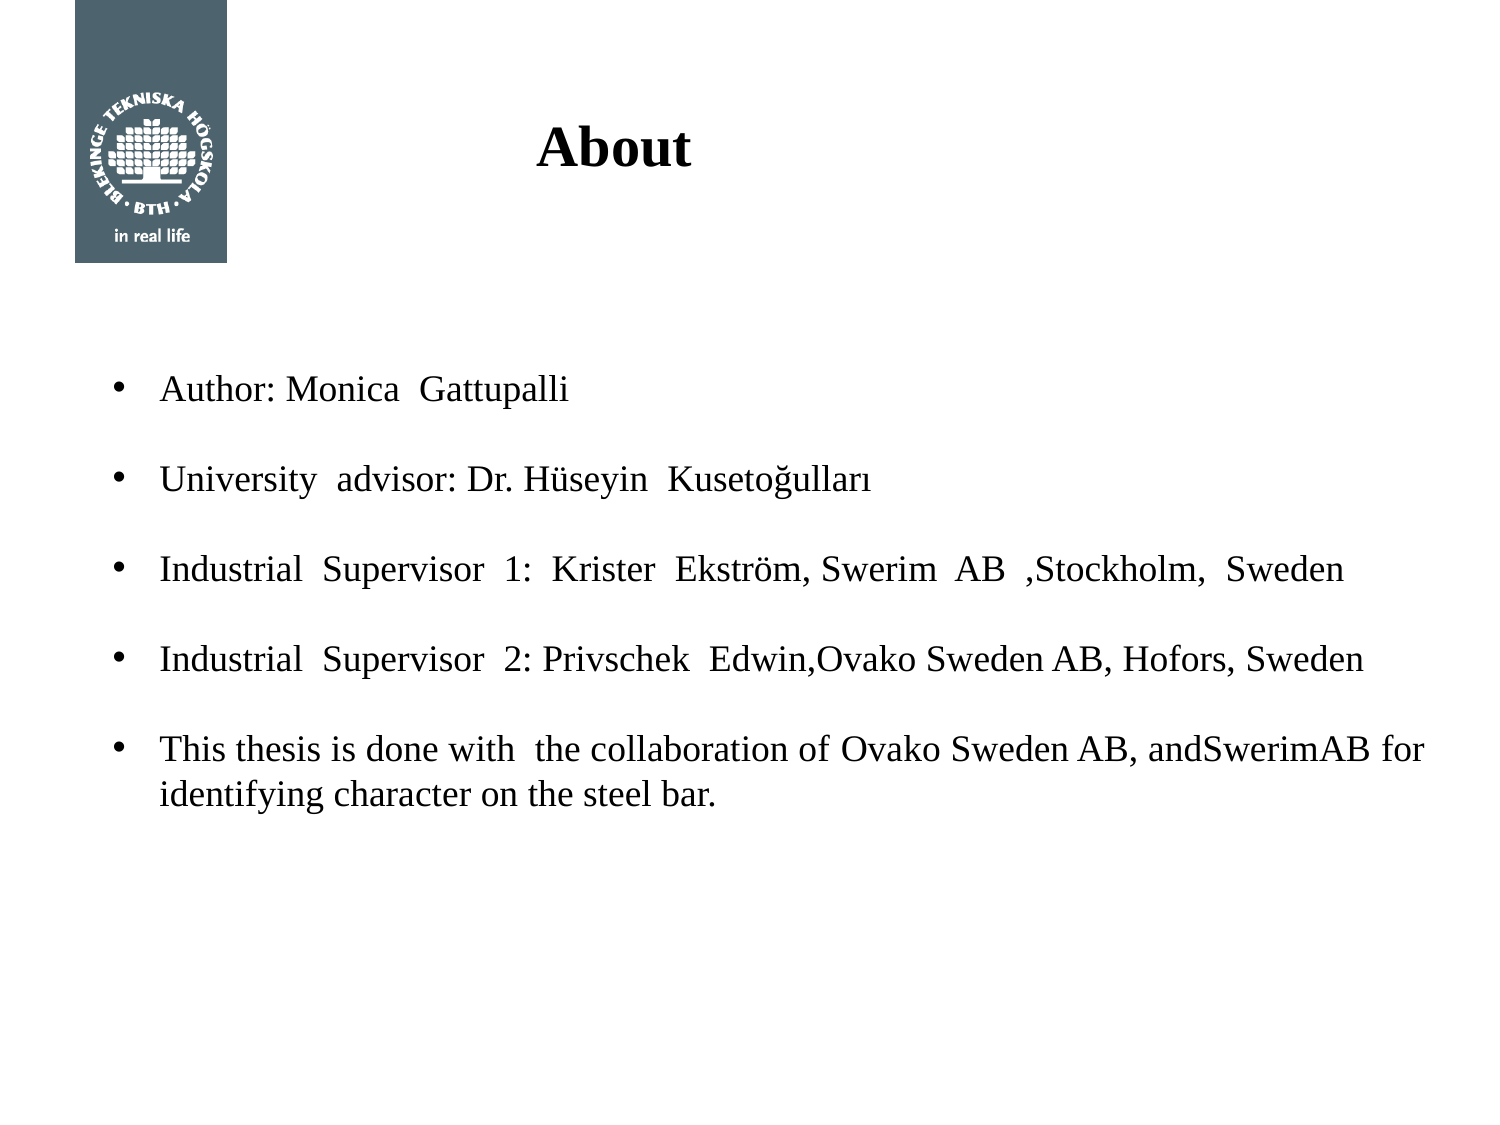

# About
Author: Monica  Gattupalli

University  advisor: Dr. Hüseyin  Kusetoğulları

Industrial  Supervisor  1:  Krister  Ekström, Swerim  AB  ,Stockholm,  Sweden

Industrial  Supervisor  2: Privschek  Edwin,Ovako Sweden AB, Hofors, Sweden

This thesis is done with  the collaboration of Ovako Sweden AB, andSwerimAB for identifying character on the steel bar.